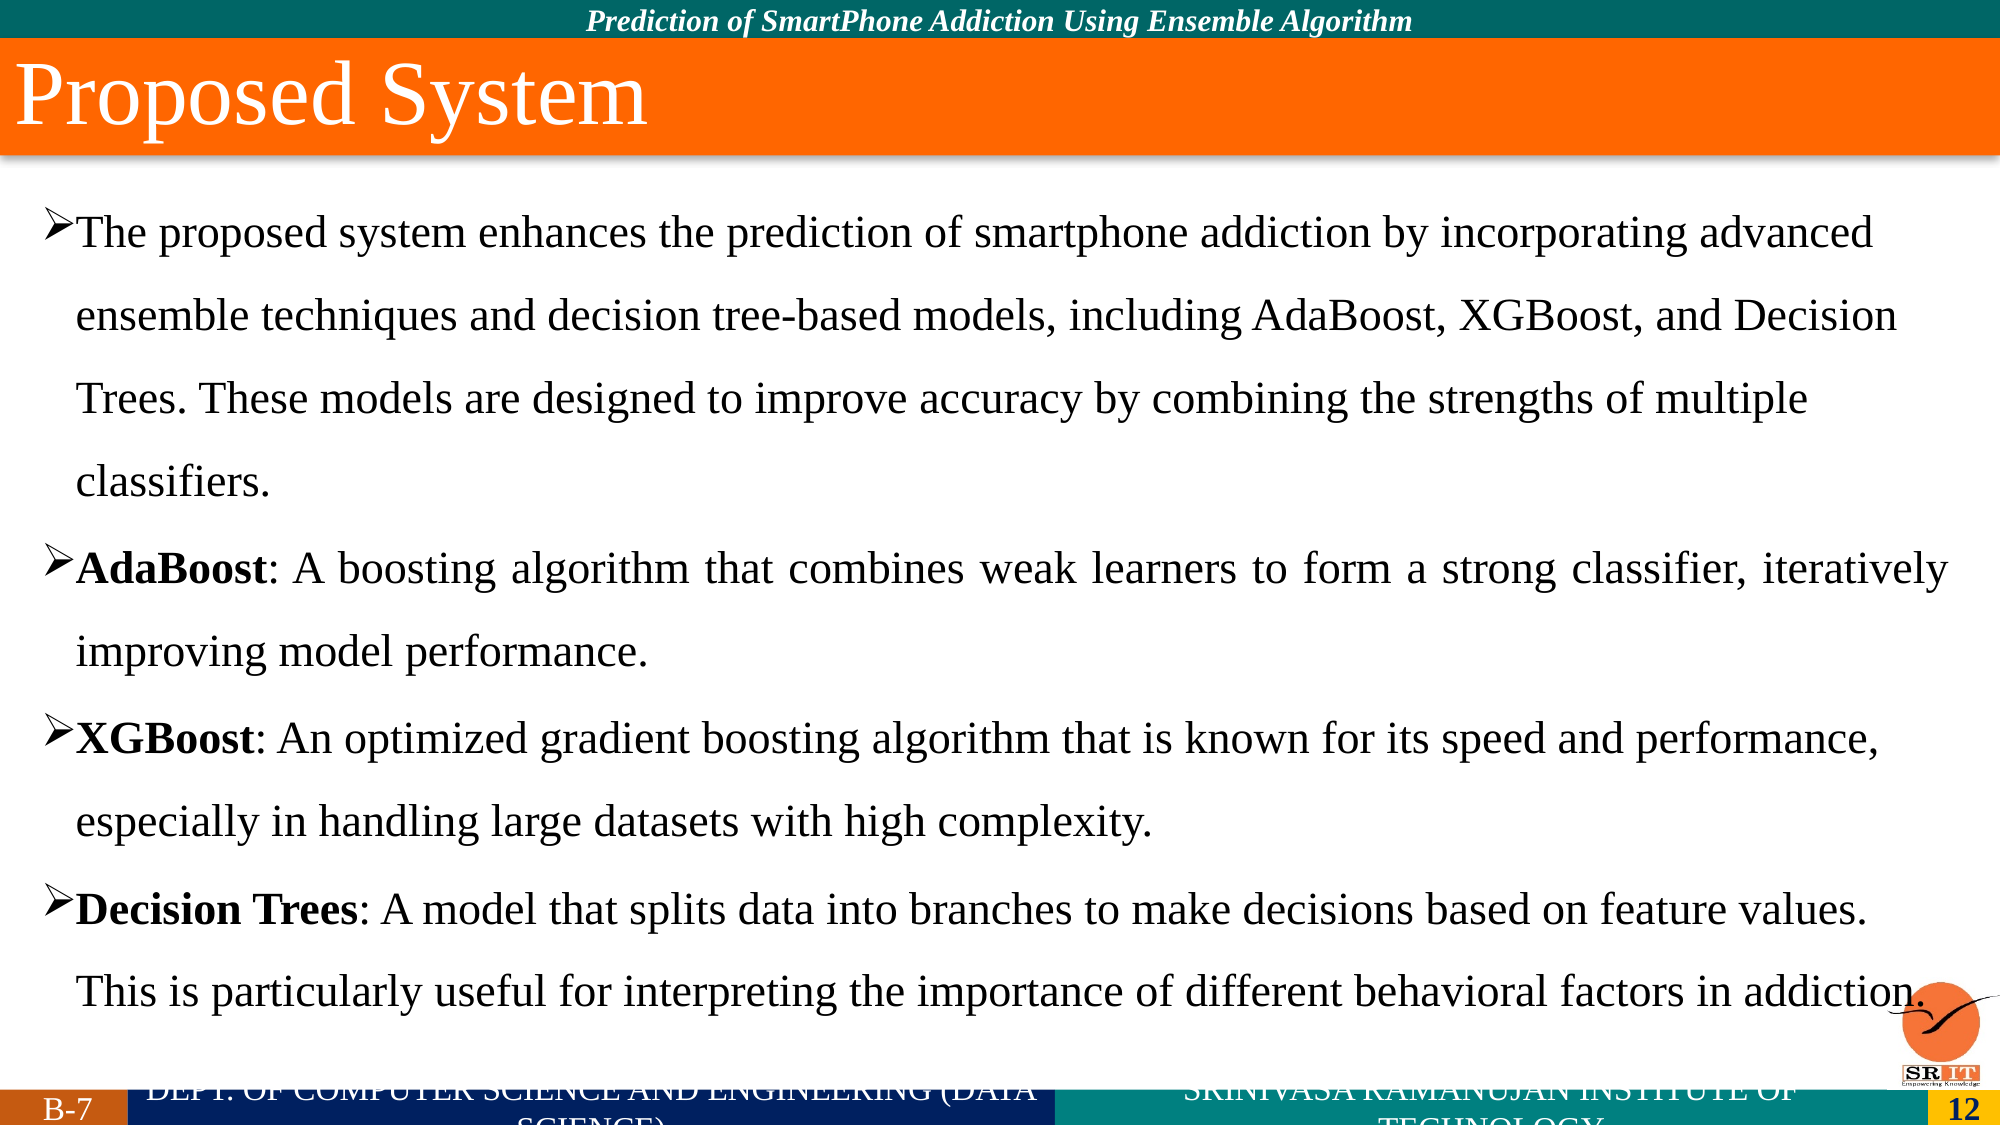

# Proposed System
The proposed system enhances the prediction of smartphone addiction by incorporating advanced ensemble techniques and decision tree-based models, including AdaBoost, XGBoost, and Decision Trees. These models are designed to improve accuracy by combining the strengths of multiple classifiers.
AdaBoost: A boosting algorithm that combines weak learners to form a strong classifier, iteratively improving model performance.
XGBoost: An optimized gradient boosting algorithm that is known for its speed and performance, especially in handling large datasets with high complexity.
Decision Trees: A model that splits data into branches to make decisions based on feature values. This is particularly useful for interpreting the importance of different behavioral factors in addiction.